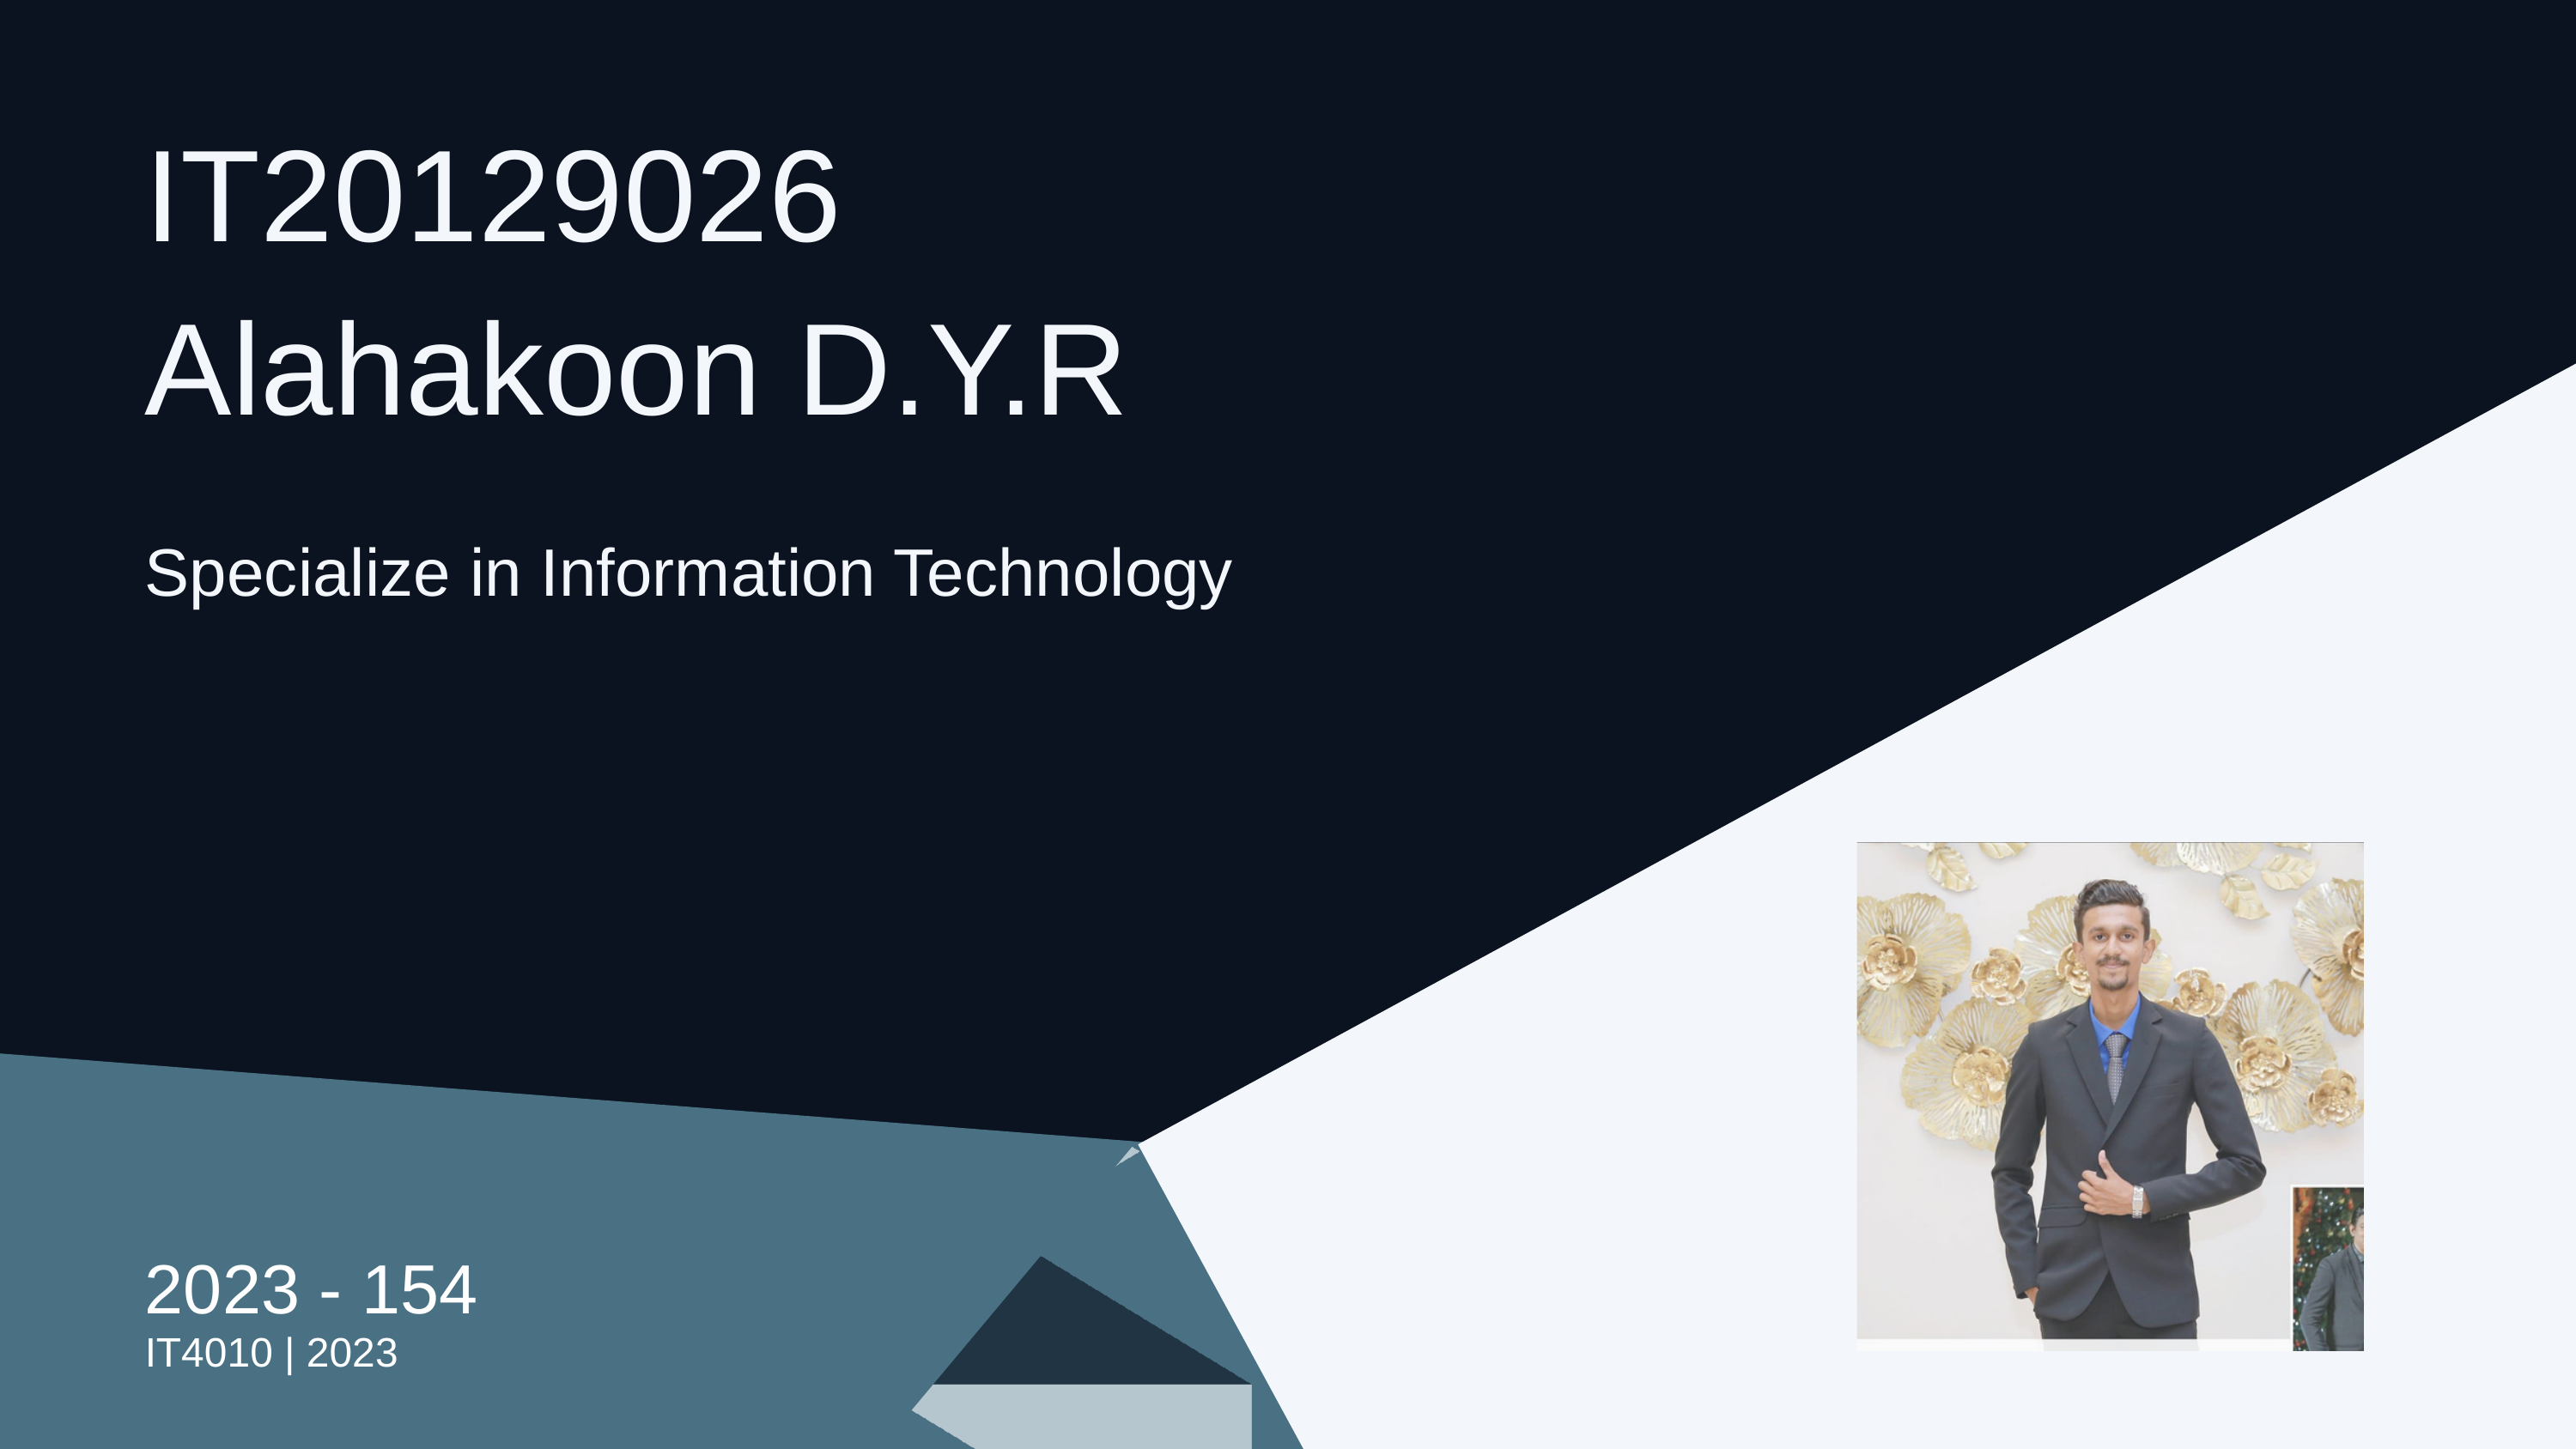

IT20129026
Alahakoon D.Y.R
Specialize in Information Technology​

2023 - 154
IT4010 | 2023